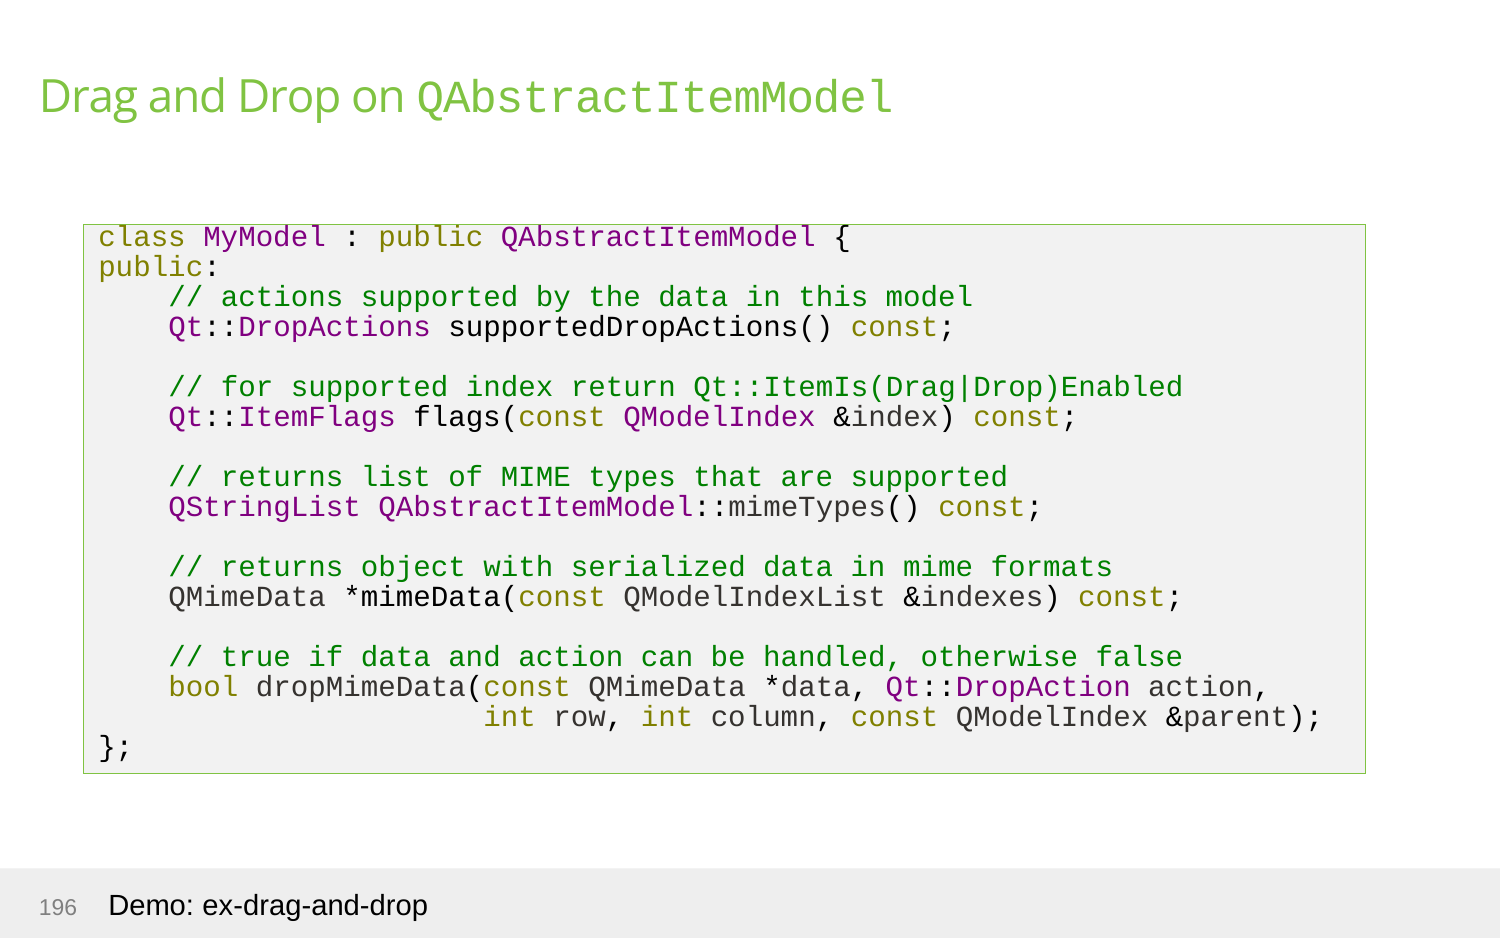

# Drag and Drop on QAbstractItemModel
class MyModel : public QAbstractItemModel {
public:
    // actions supported by the data in this model
    Qt::DropActions supportedDropActions() const;

    // for supported index return Qt::ItemIs(Drag|Drop)Enabled
    Qt::ItemFlags flags(const QModelIndex &index) const;

    // returns list of MIME types that are supported
    QStringList QAbstractItemModel::mimeTypes() const;

    // returns object with serialized data in mime formats
    QMimeData *mimeData(const QModelIndexList &indexes) const;

    // true if data and action can be handled, otherwise false
    bool dropMimeData(const QMimeData *data, Qt::DropAction action,
                      int row, int column, const QModelIndex &parent);
};
196
Demo: ex-drag-and-drop